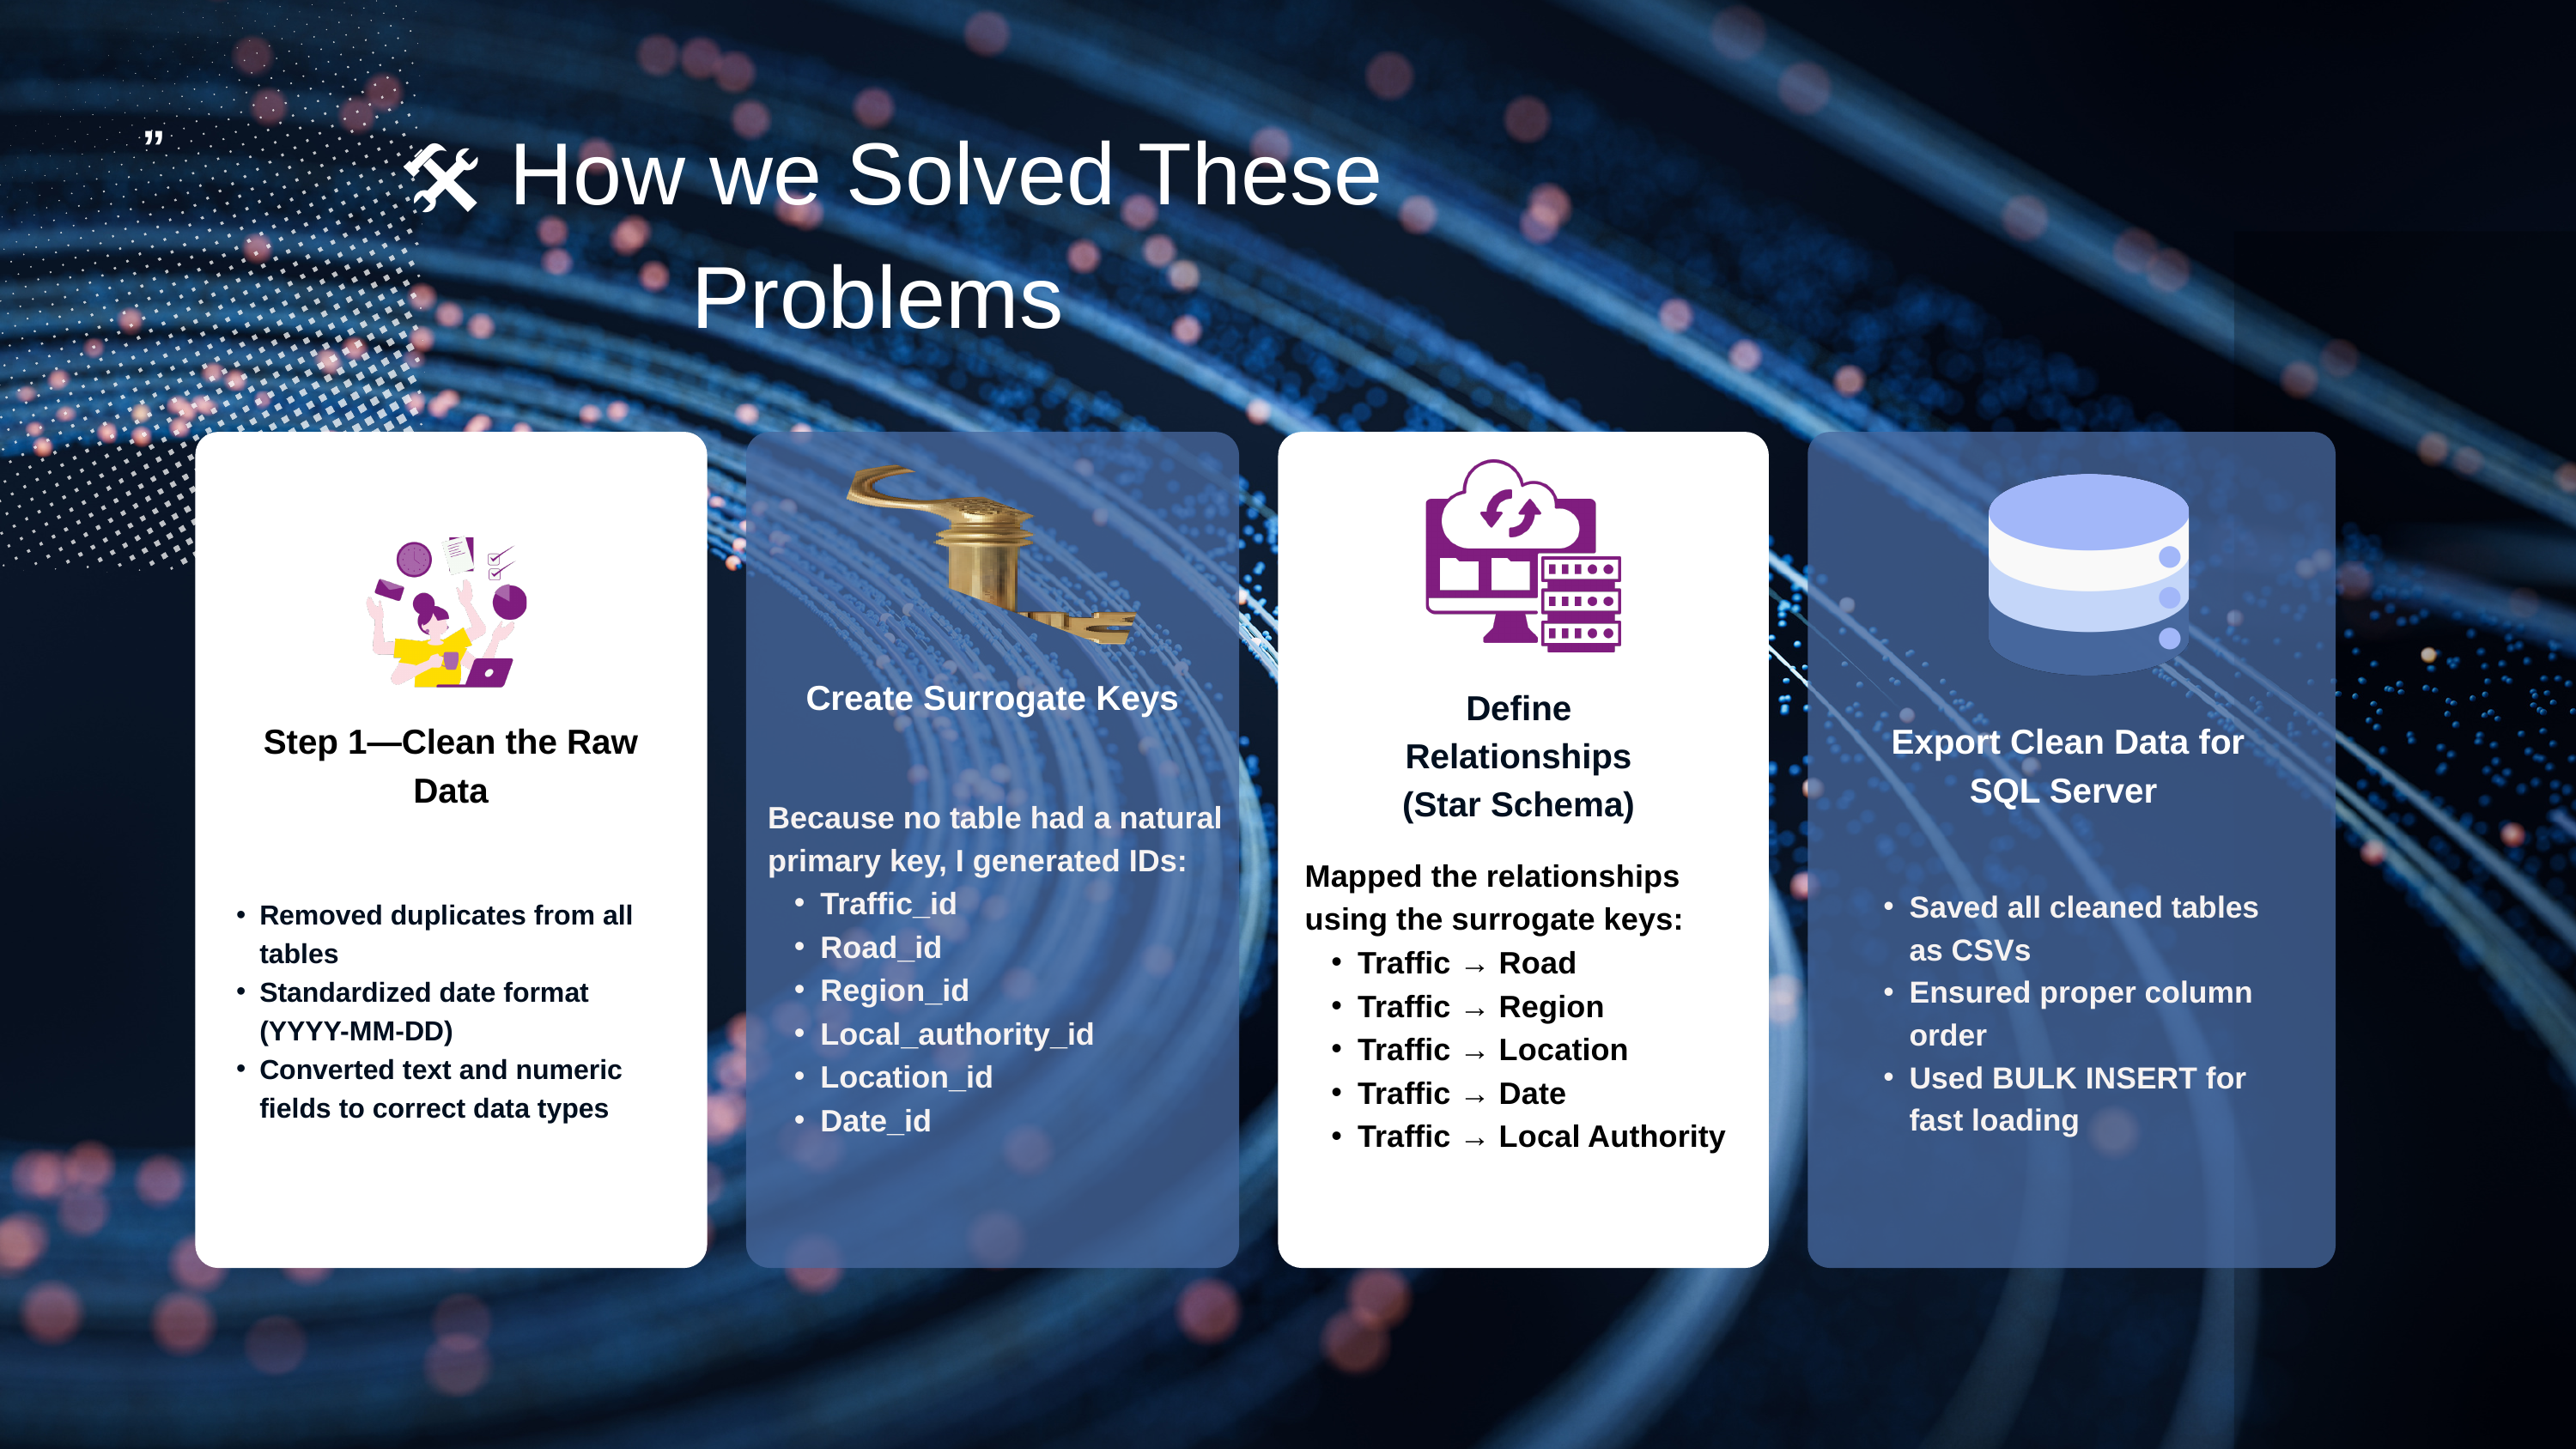

🛠️ How we Solved These Problems
 ”

Create Surrogate Keys
Define Relationships (Star Schema)
Step 1—Clean the Raw Data
 Export Clean Data for SQL Server
Because no table had a natural primary key, I generated IDs:
Traffic_id
Road_id
Region_id
Local_authority_id
Location_id
Date_id

Saved all cleaned tables as CSVs
Ensured proper column order
Used BULK INSERT for fast loading

Mapped the relationships using the surrogate keys:
Traffic → Road
Traffic → Region
Traffic → Location
Traffic → Date
Traffic → Local Authority

Removed duplicates from all tables
Standardized date format (YYYY-MM-DD)
Converted text and numeric fields to correct data types